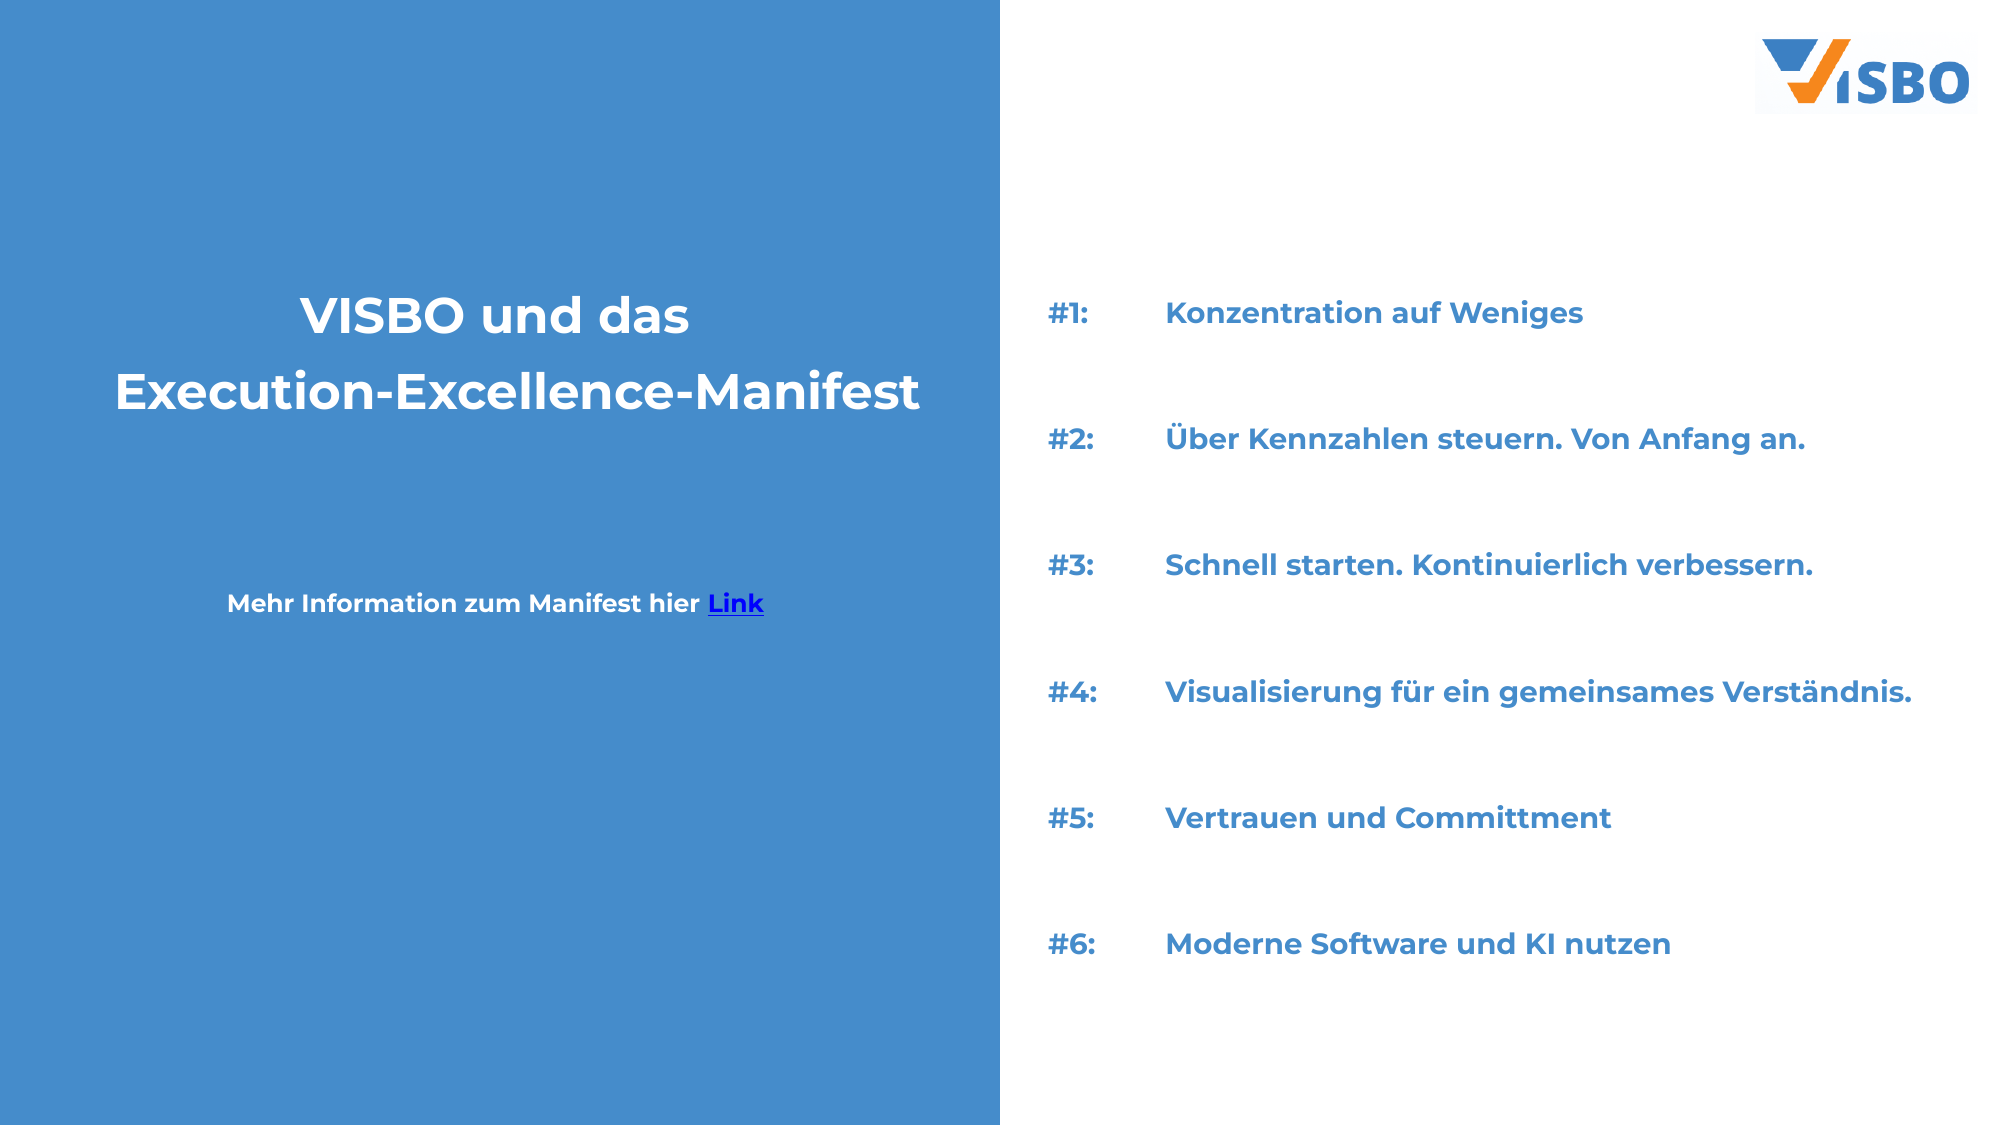

VISBO und das
#1:
Konzentration auf Weniges
Execution-Excellence-Manifest
#2:
Über Kennzahlen steuern. Von Anfang an.
#3:
Schnell starten. Kontinuierlich verbessern.
Mehr Information zum Manifest hier Link

#4:
Visualisierung für ein gemeinsames Verständnis.
#5:
Vertrauen und Committment
#6:
Moderne Software und KI nutzen